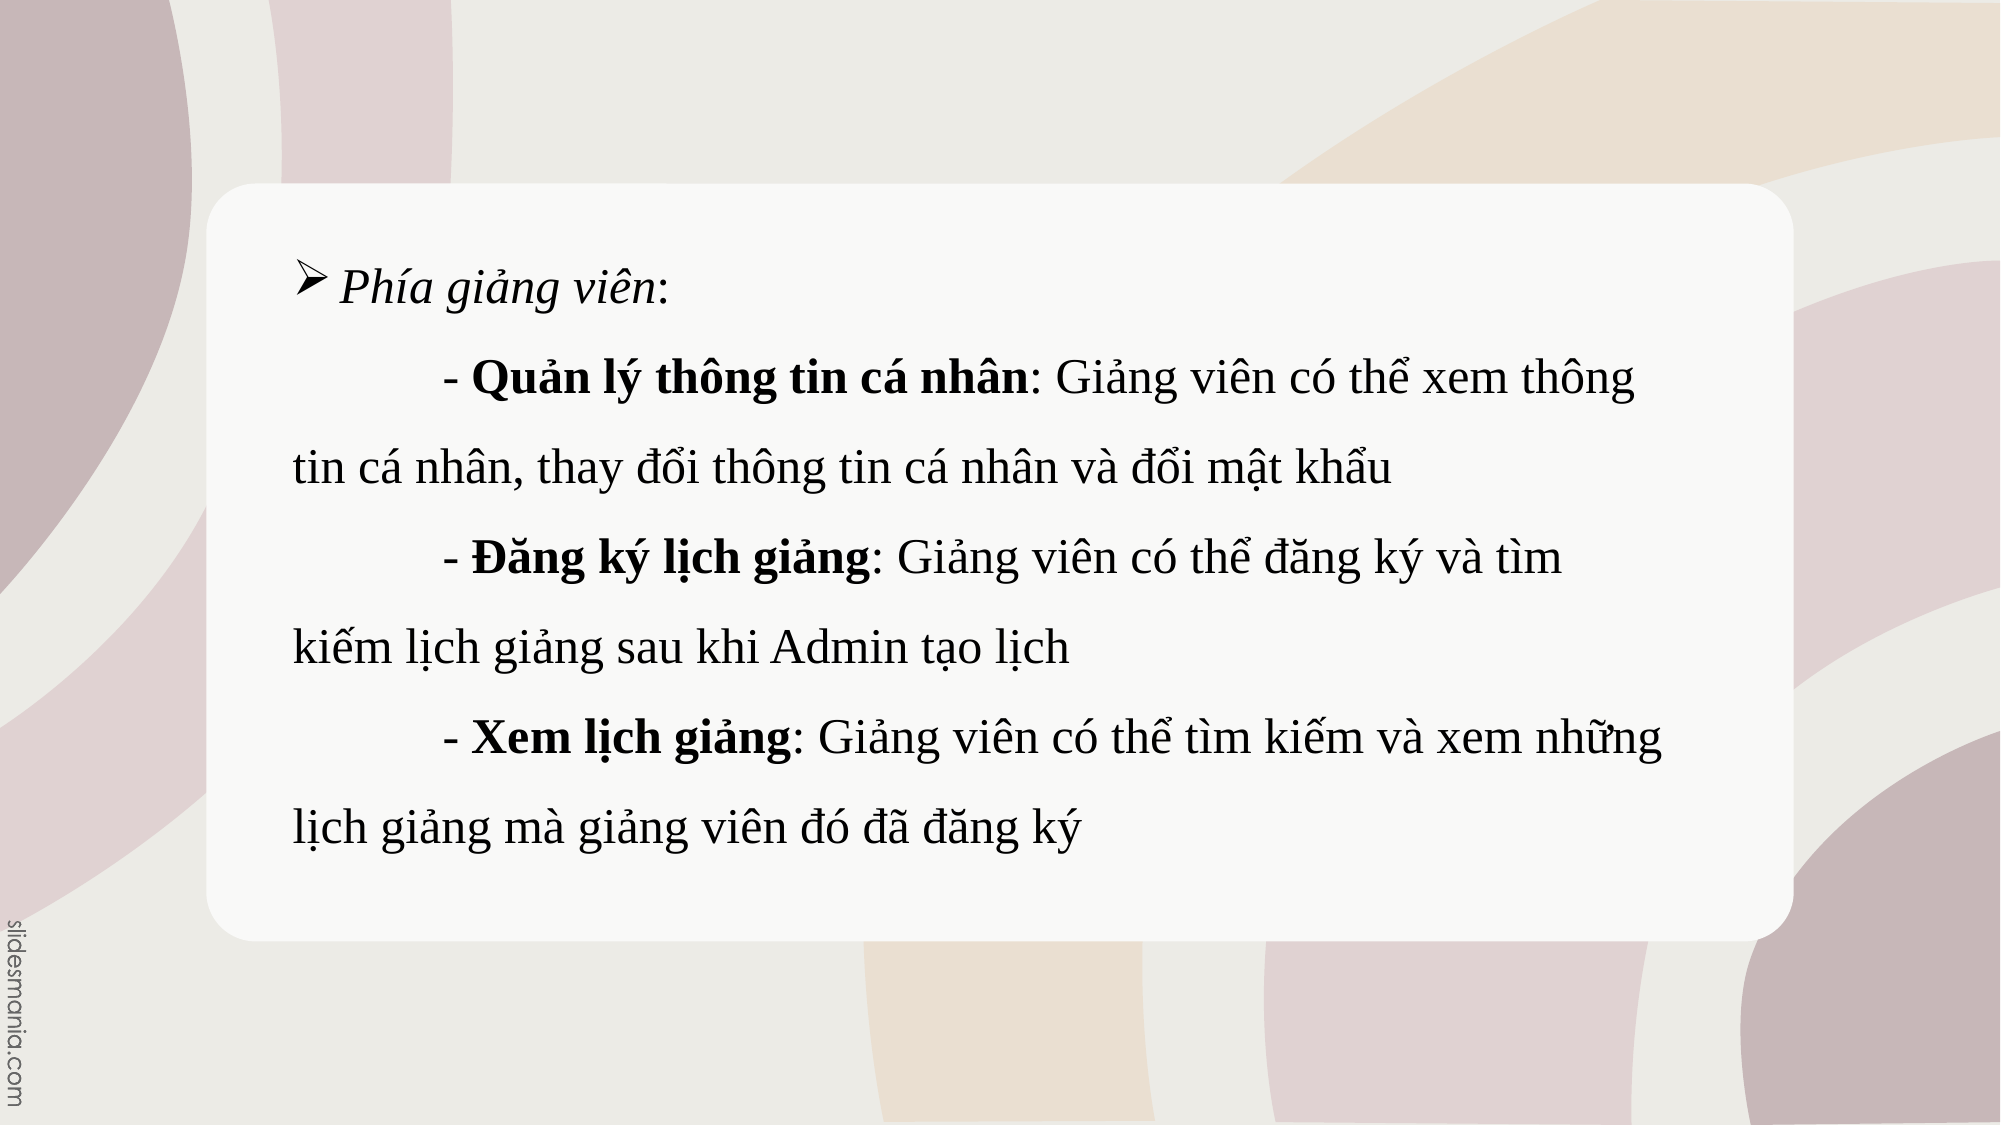

Phía giảng viên:
	- Quản lý thông tin cá nhân: Giảng viên có thể xem thông tin cá nhân, thay đổi thông tin cá nhân và đổi mật khẩu
	- Đăng ký lịch giảng: Giảng viên có thể đăng ký và tìm kiếm lịch giảng sau khi Admin tạo lịch
	- Xem lịch giảng: Giảng viên có thể tìm kiếm và xem những lịch giảng mà giảng viên đó đã đăng ký